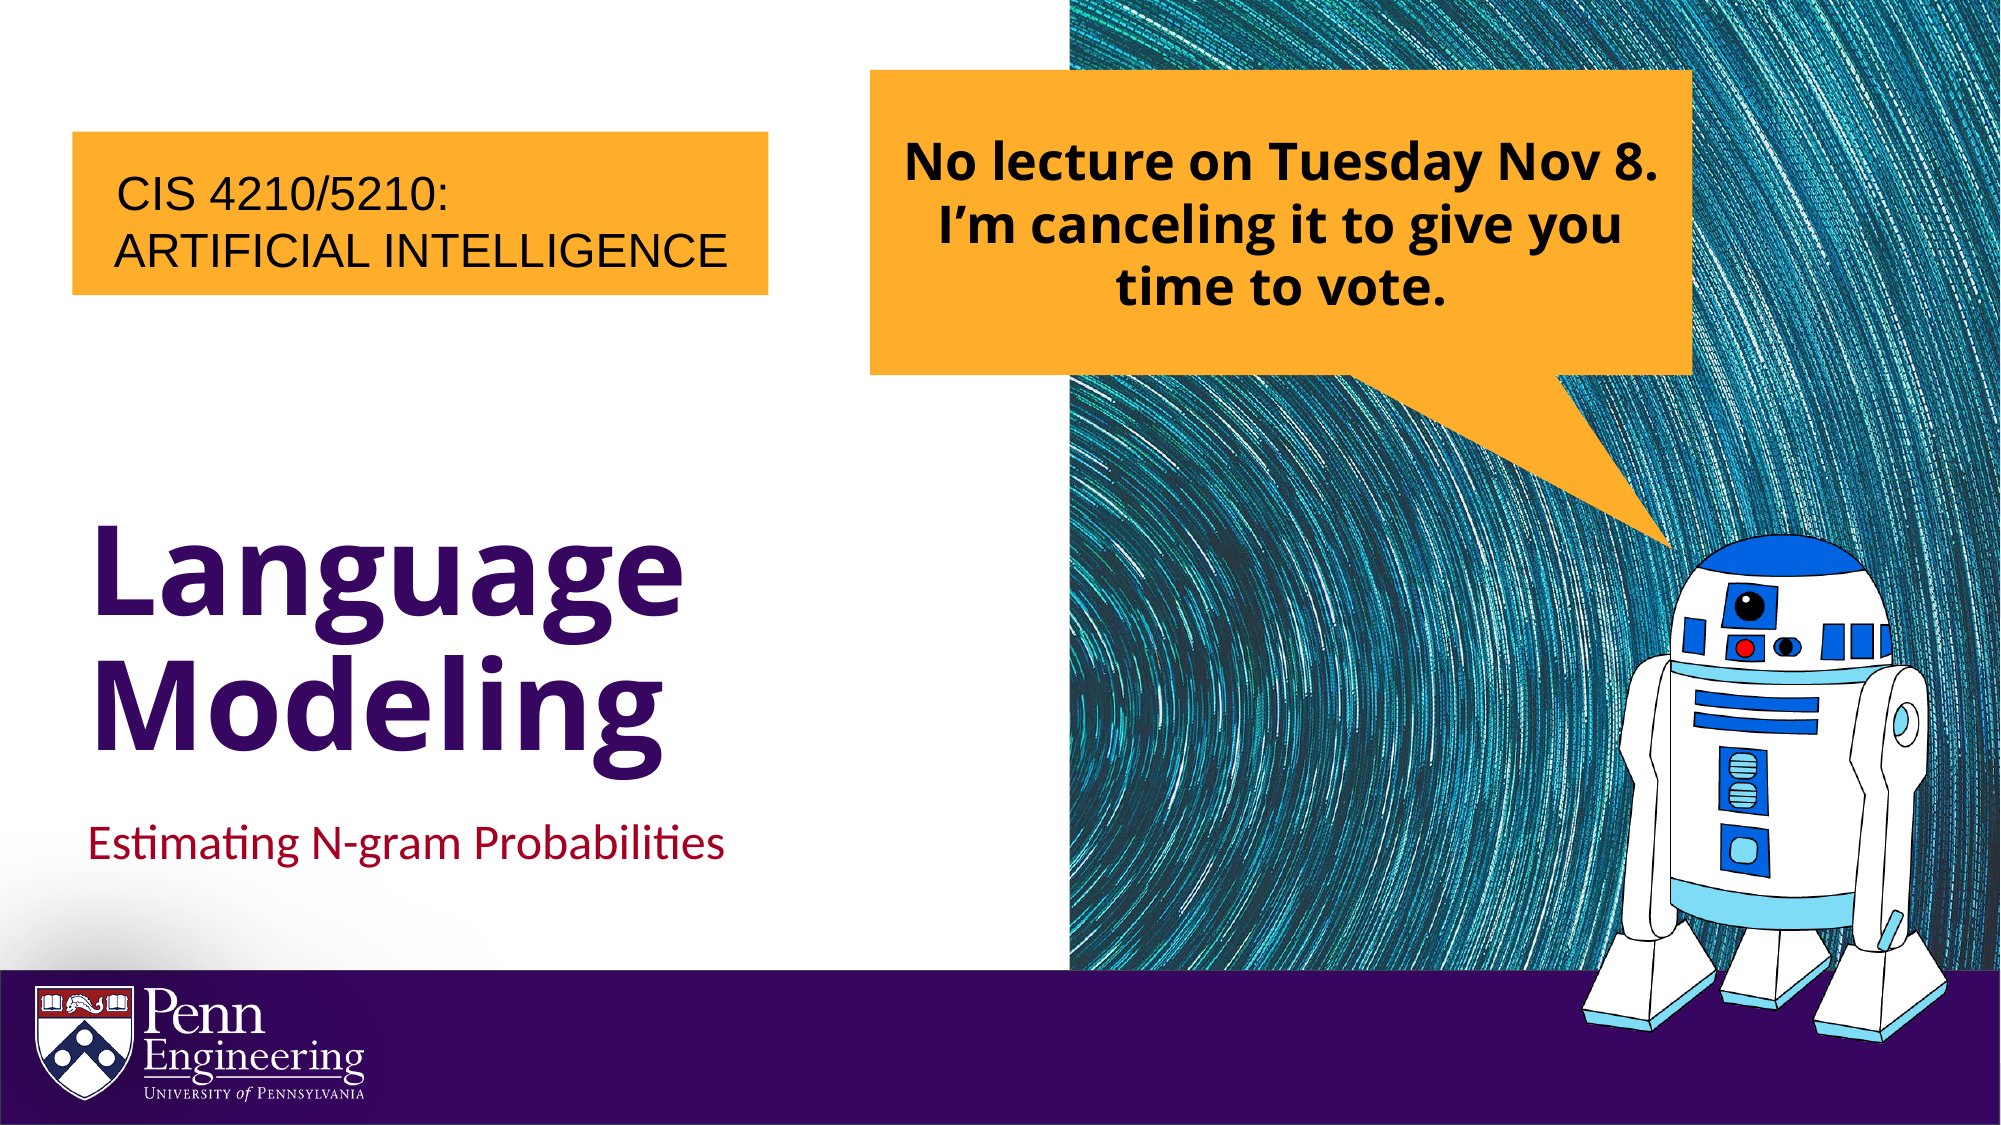

No lecture on Tuesday Nov 8. I’m canceling it to give you time to vote.
# Language Modeling
Estimating N-gram Probabilities